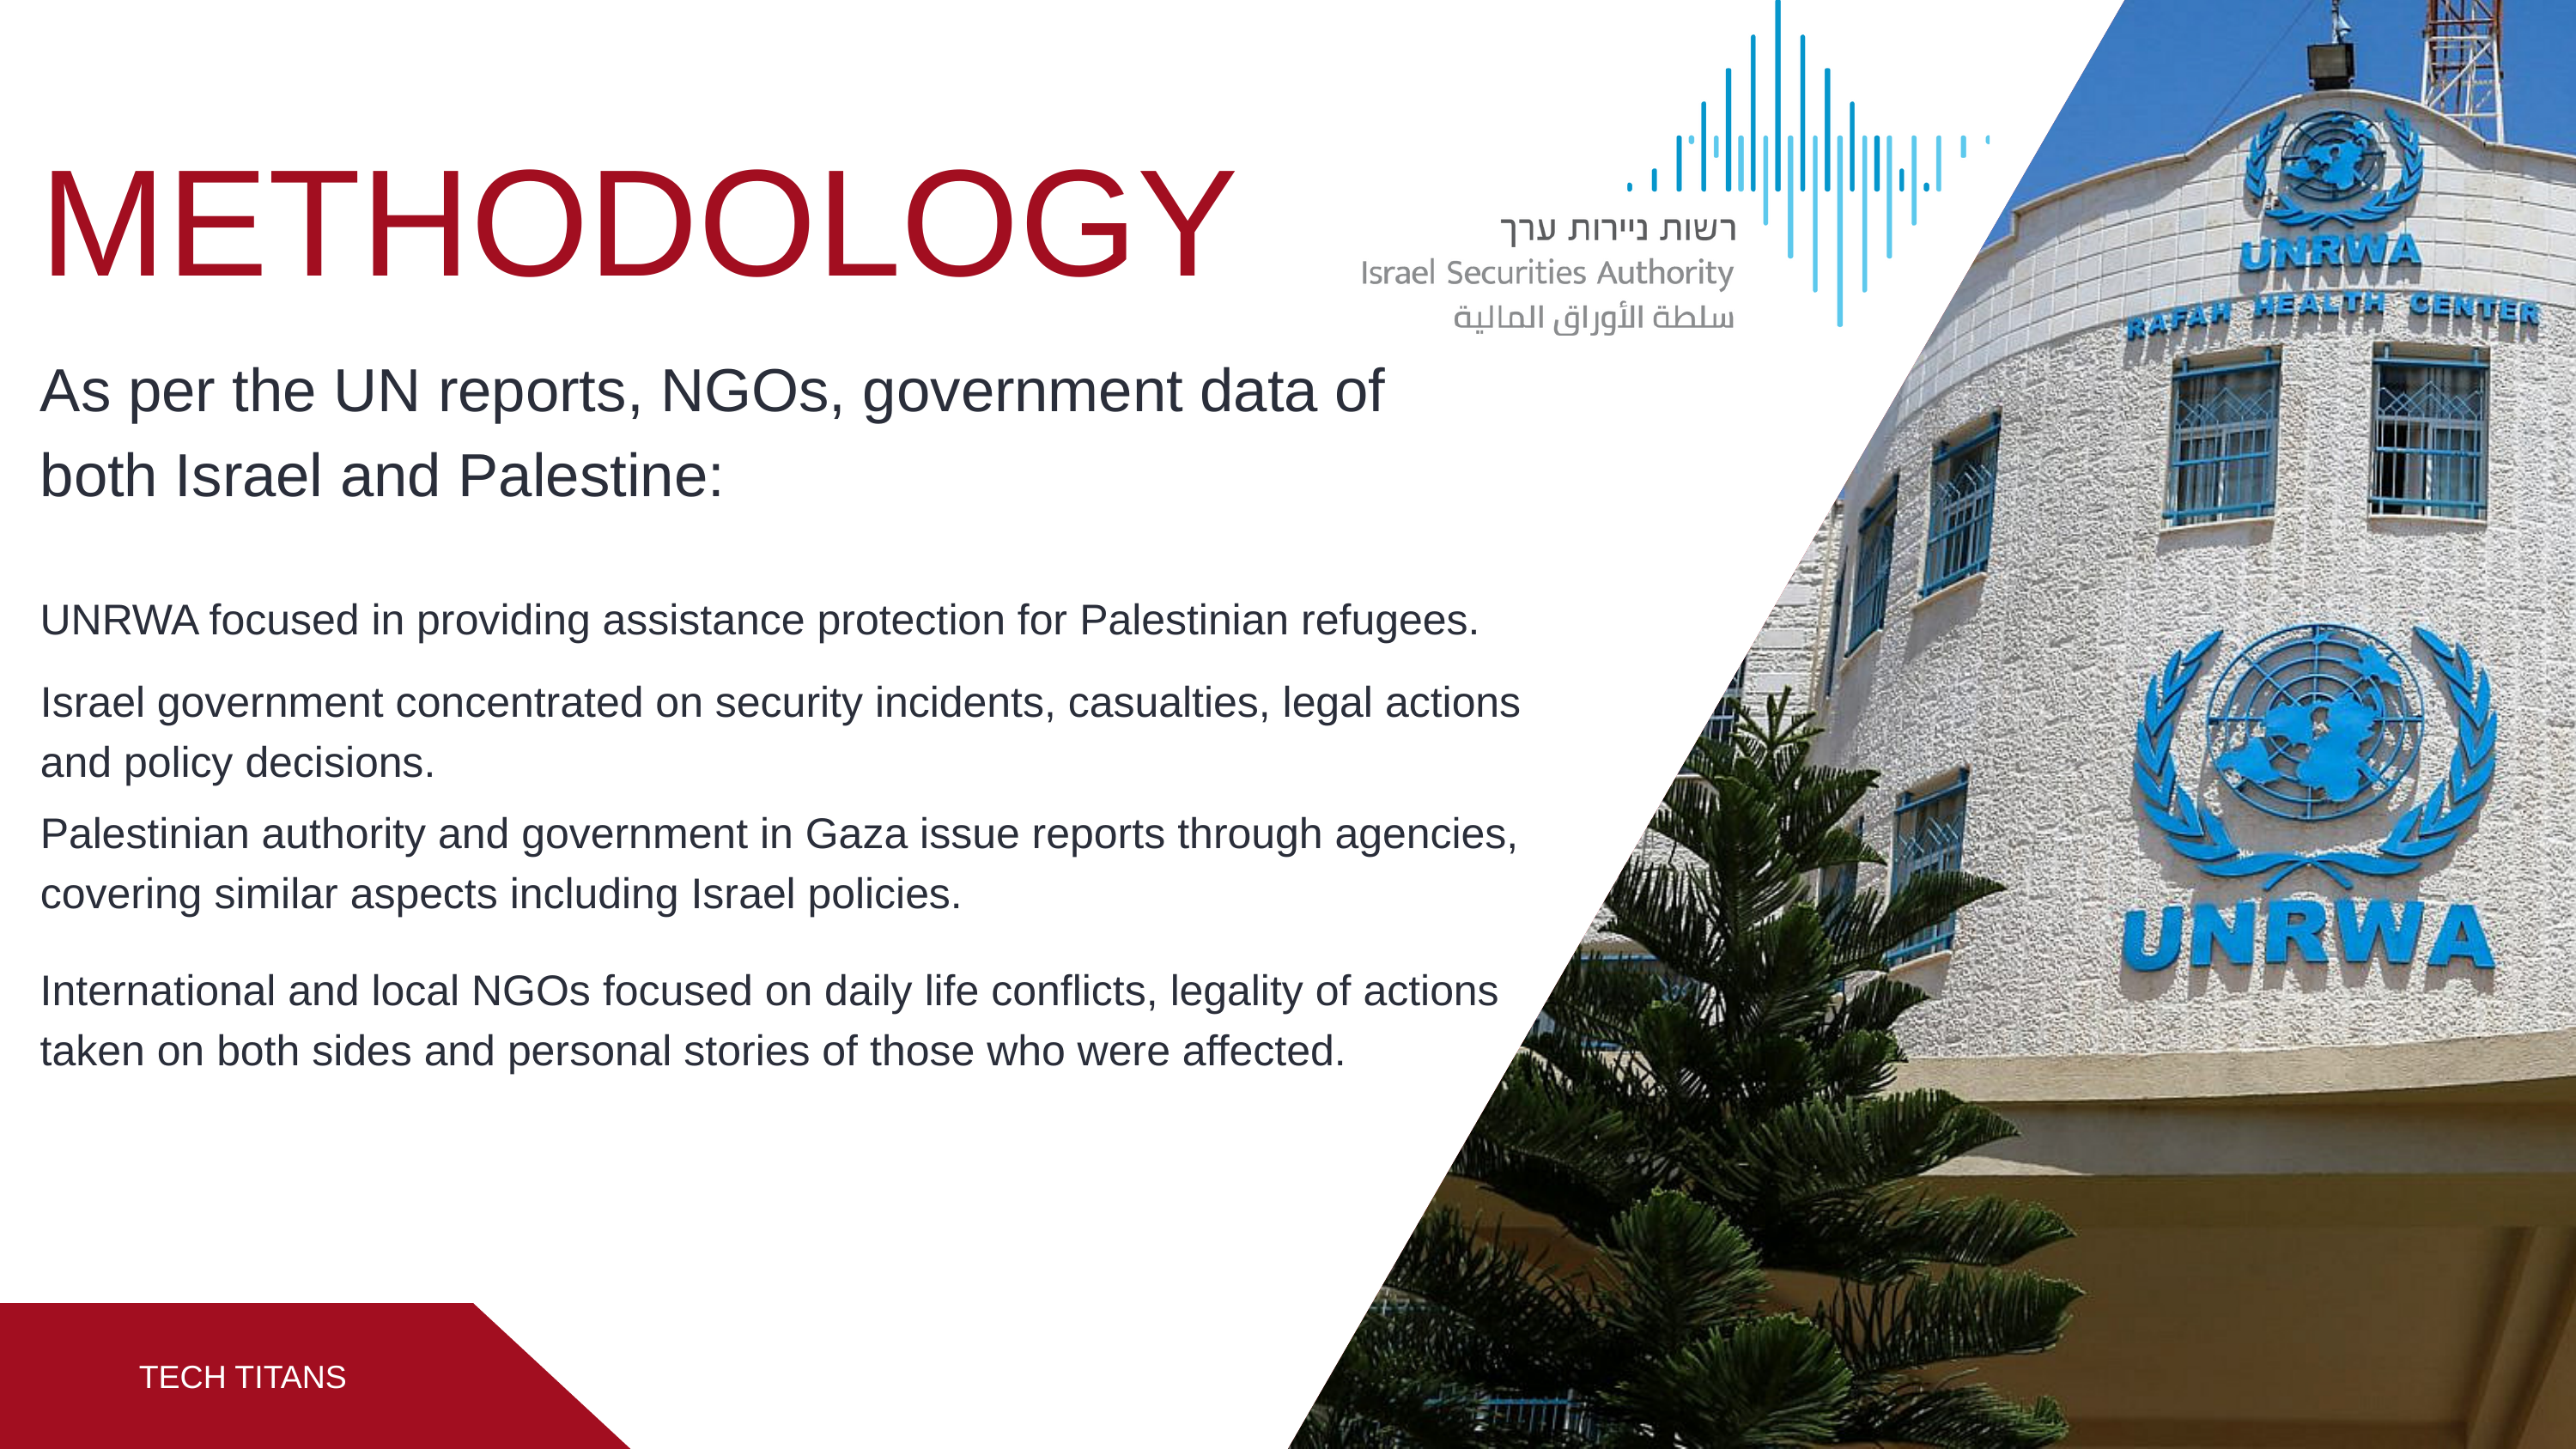

METHODOLOGY
As per the UN reports, NGOs, government data of both Israel and Palestine:
UNRWA focused in providing assistance protection for Palestinian refugees.
Israel government concentrated on security incidents, casualties, legal actions and policy decisions.
Palestinian authority and government in Gaza issue reports through agencies, covering similar aspects including Israel policies.
International and local NGOs focused on daily life conflicts, legality of actions taken on both sides and personal stories of those who were affected.

TECH TITANS